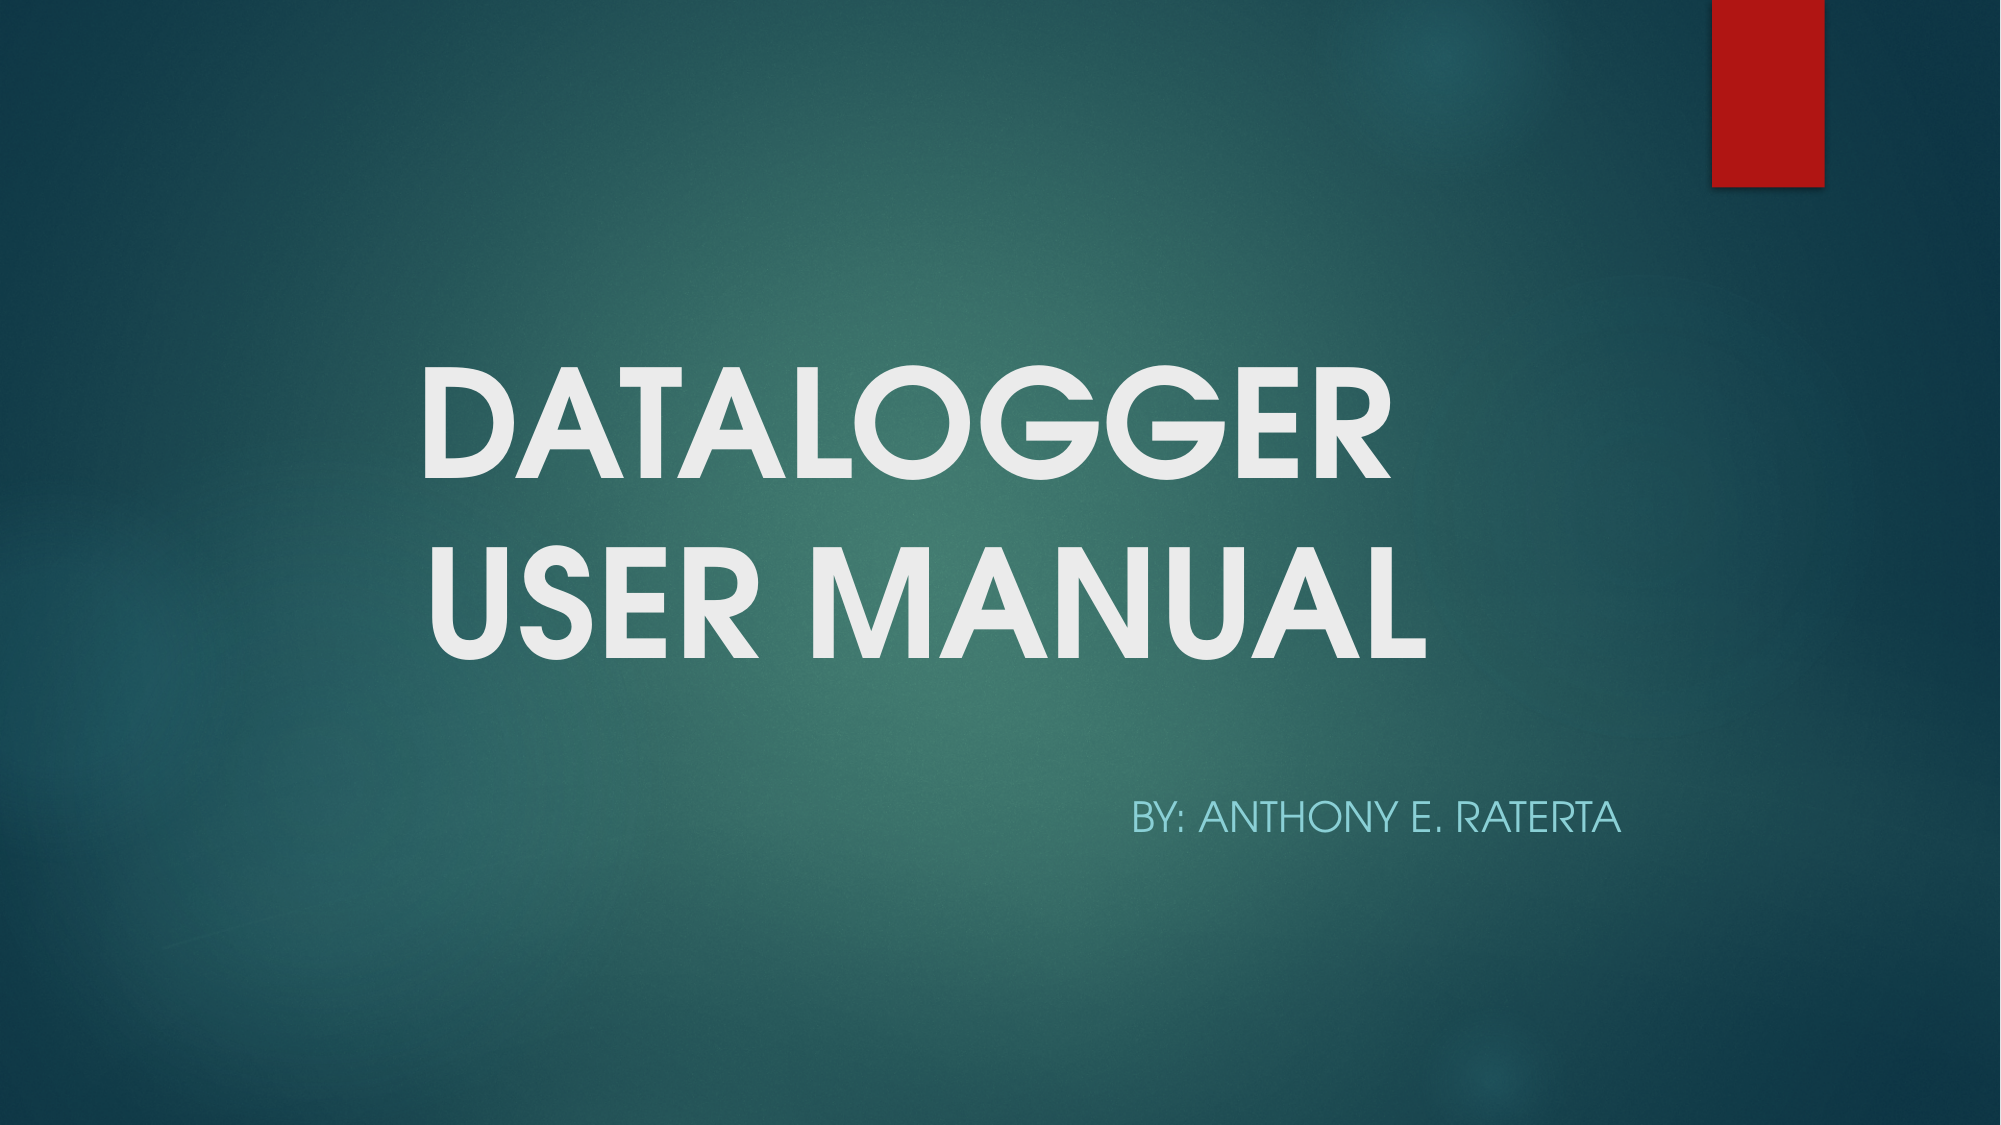

# DATALOGGER USER MANUAL
BY: ANTHONY e. rATERTA